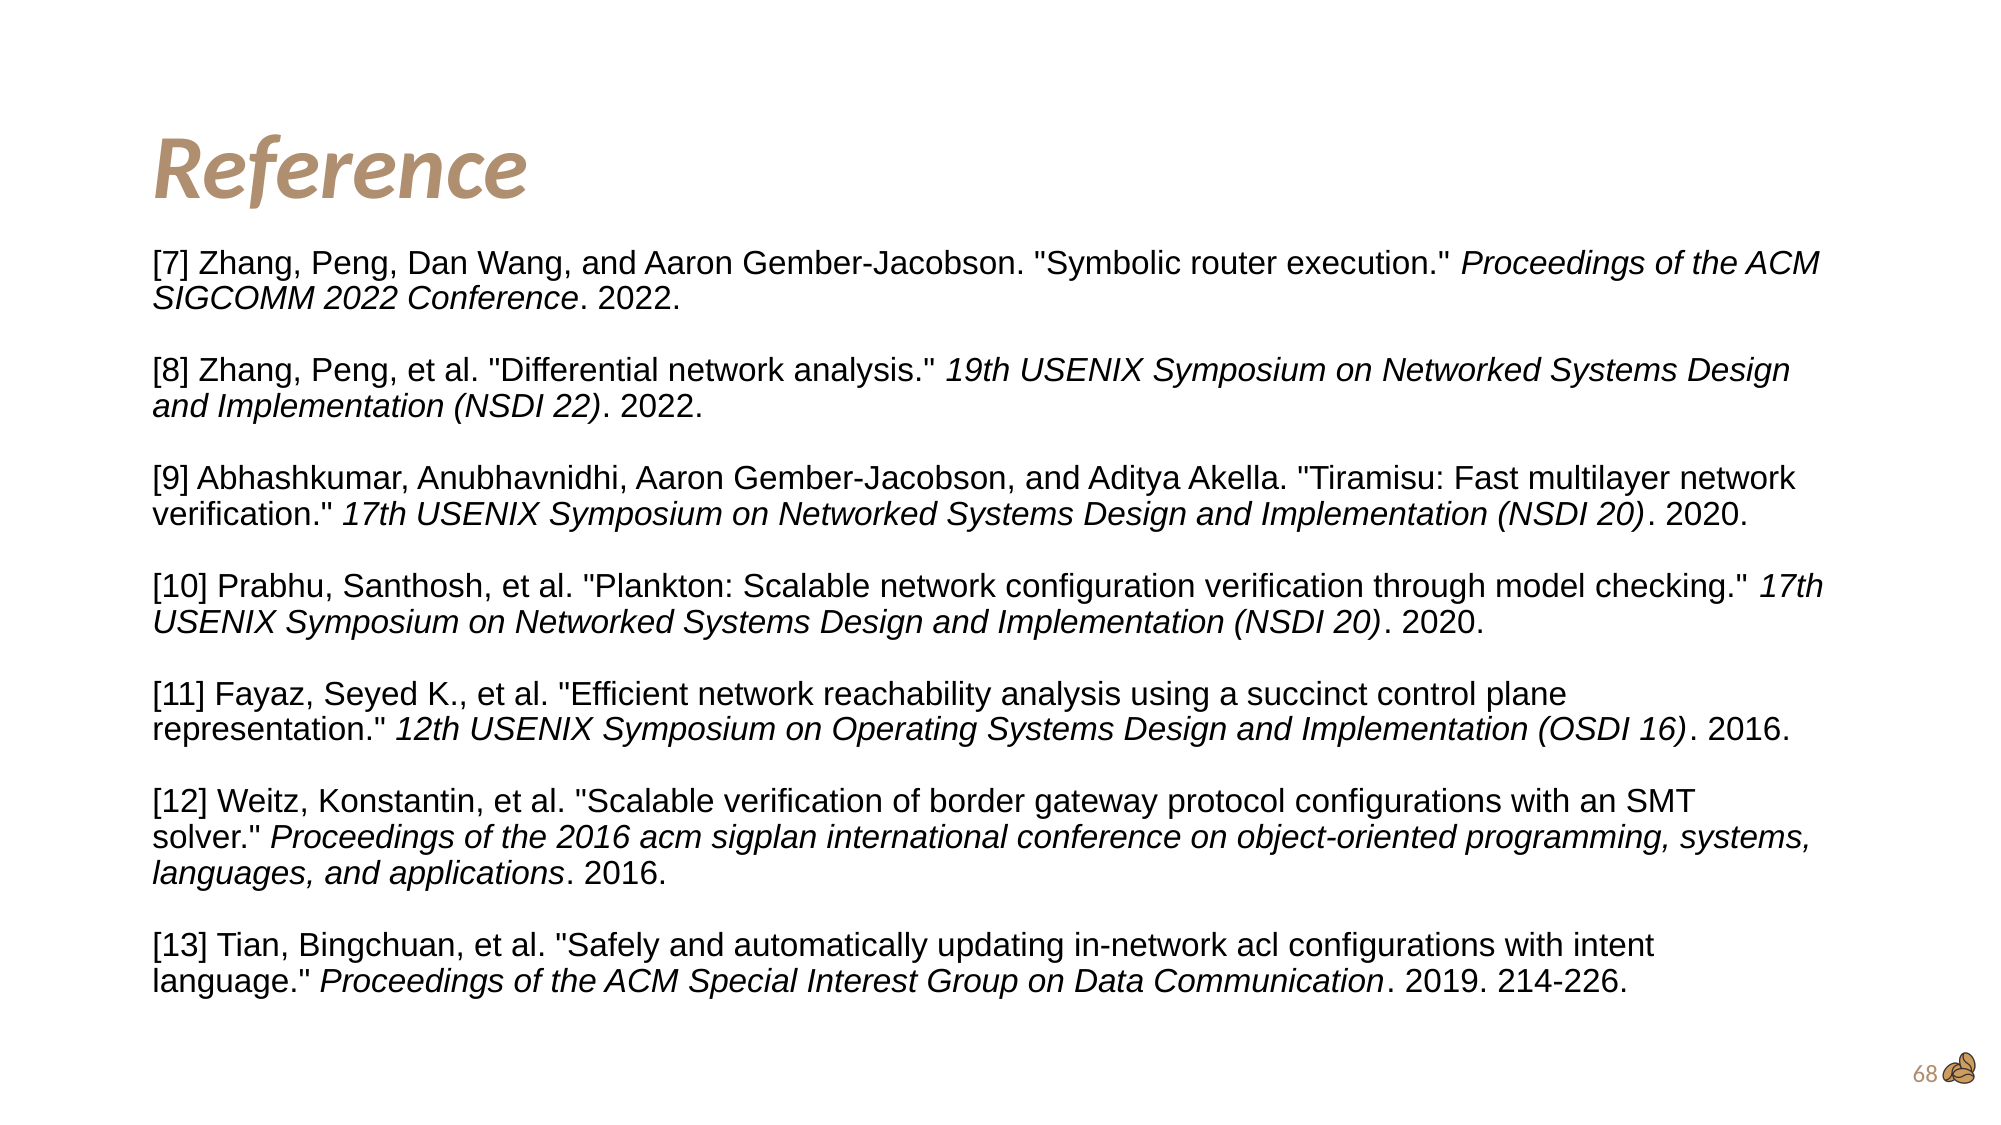

# Reference
[7] Zhang, Peng, Dan Wang, and Aaron Gember-Jacobson. "Symbolic router execution." Proceedings of the ACM SIGCOMM 2022 Conference. 2022.

[8] Zhang, Peng, et al. "Differential network analysis." 19th USENIX Symposium on Networked Systems Design and Implementation (NSDI 22). 2022.

[9] Abhashkumar, Anubhavnidhi, Aaron Gember-Jacobson, and Aditya Akella. "Tiramisu: Fast multilayer network verification." 17th USENIX Symposium on Networked Systems Design and Implementation (NSDI 20). 2020.

[10] Prabhu, Santhosh, et al. "Plankton: Scalable network configuration verification through model checking." 17th USENIX Symposium on Networked Systems Design and Implementation (NSDI 20). 2020.

[11] Fayaz, Seyed K., et al. "Efficient network reachability analysis using a succinct control plane representation." 12th USENIX Symposium on Operating Systems Design and Implementation (OSDI 16). 2016.

[12] Weitz, Konstantin, et al. "Scalable verification of border gateway protocol configurations with an SMT solver." Proceedings of the 2016 acm sigplan international conference on object-oriented programming, systems, languages, and applications. 2016.

[13] Tian, Bingchuan, et al. "Safely and automatically updating in-network acl configurations with intent language." Proceedings of the ACM Special Interest Group on Data Communication. 2019. 214-226.
68